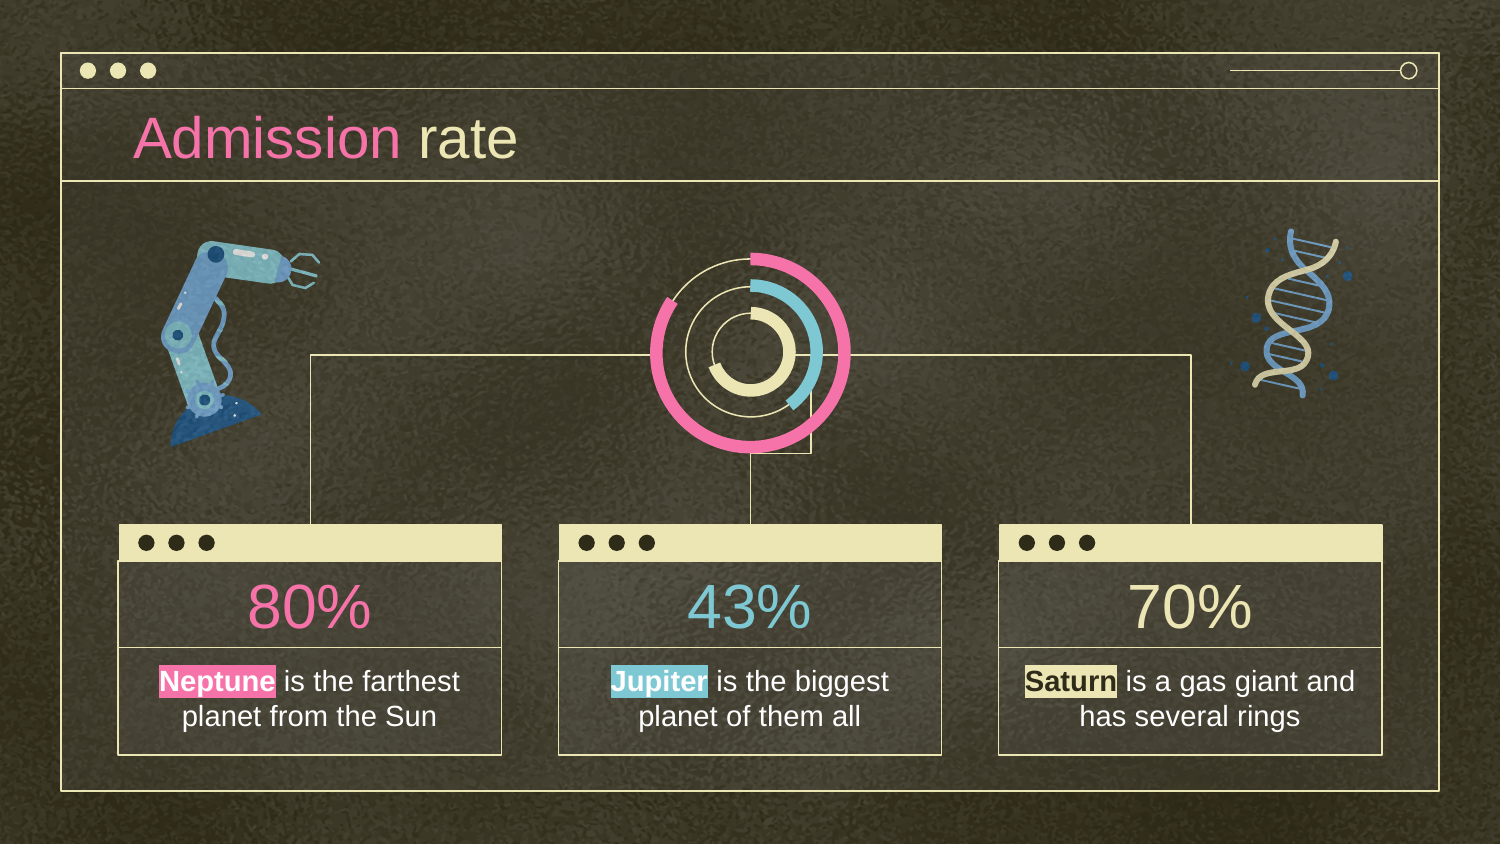

Admission rate

# 80%

43%

70%
Neptune is the farthest planet from the Sun
Jupiter is the biggest planet of them all
Saturn is a gas giant and has several rings